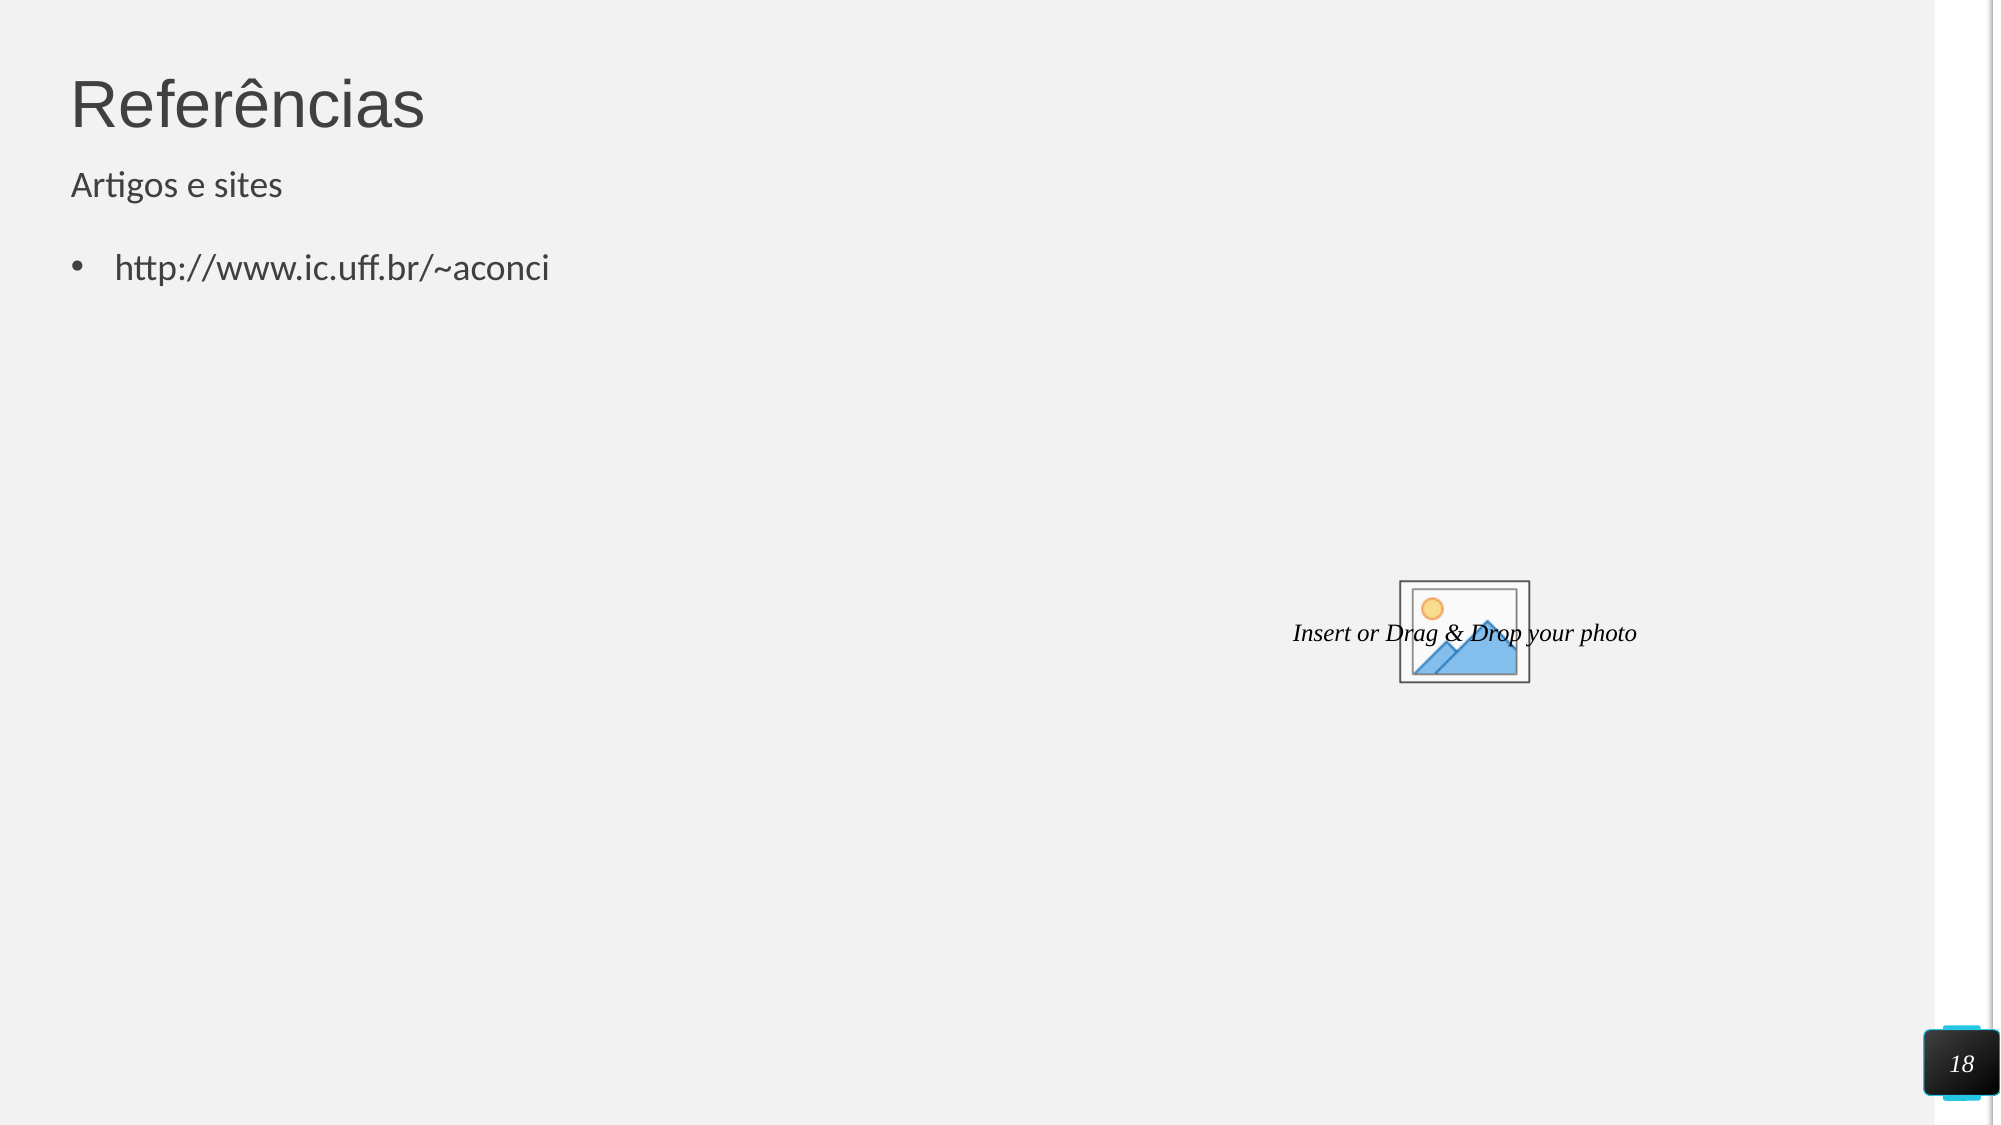

# Referências
Artigos e sites
http://www.ic.uff.br/~aconci

18